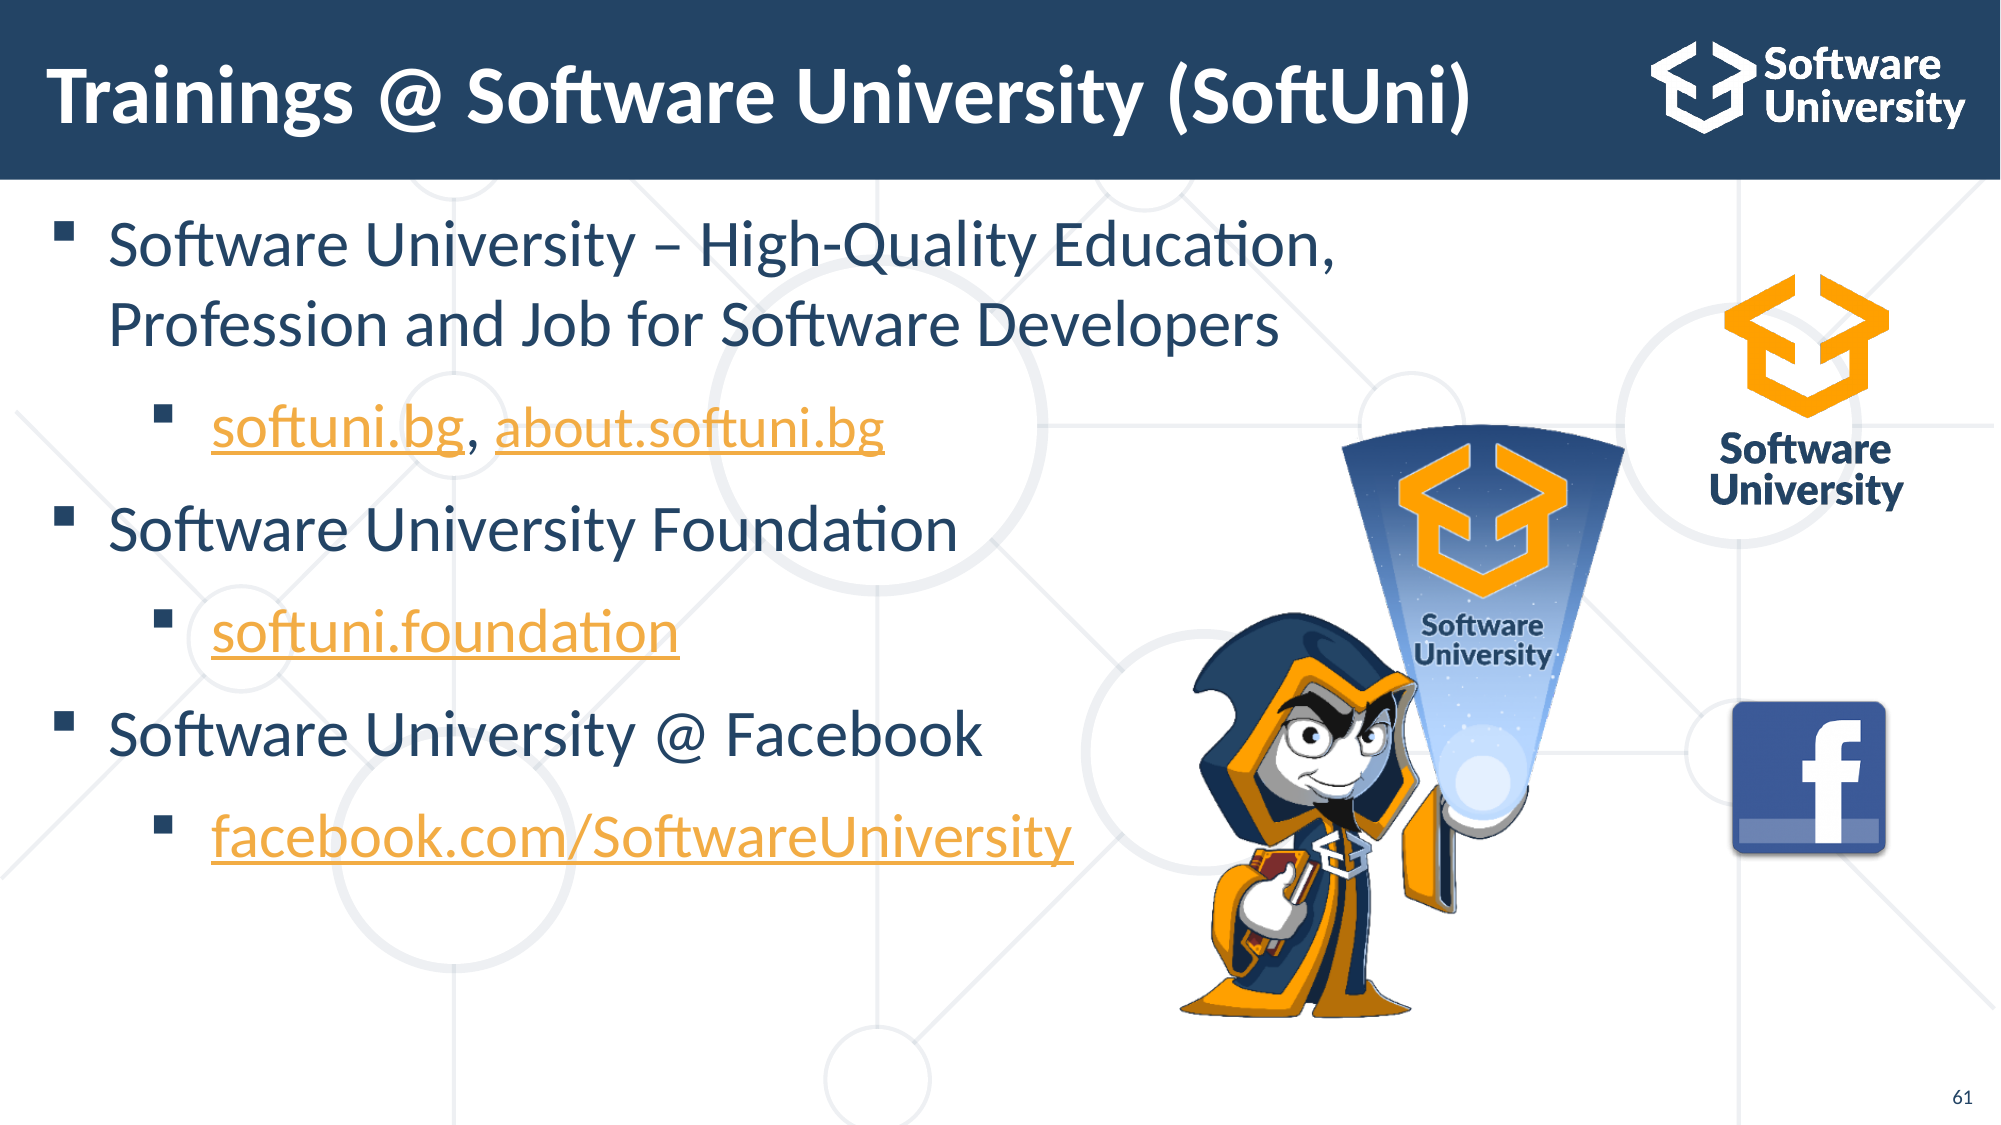

# Trainings @ Software University (SoftUni)
Software University – High-Quality Education, Profession and Job for Software Developers
softuni.bg, about.softuni.bg
Software University Foundation
softuni.foundation
Software University @ Facebook
facebook.com/SoftwareUniversity
61